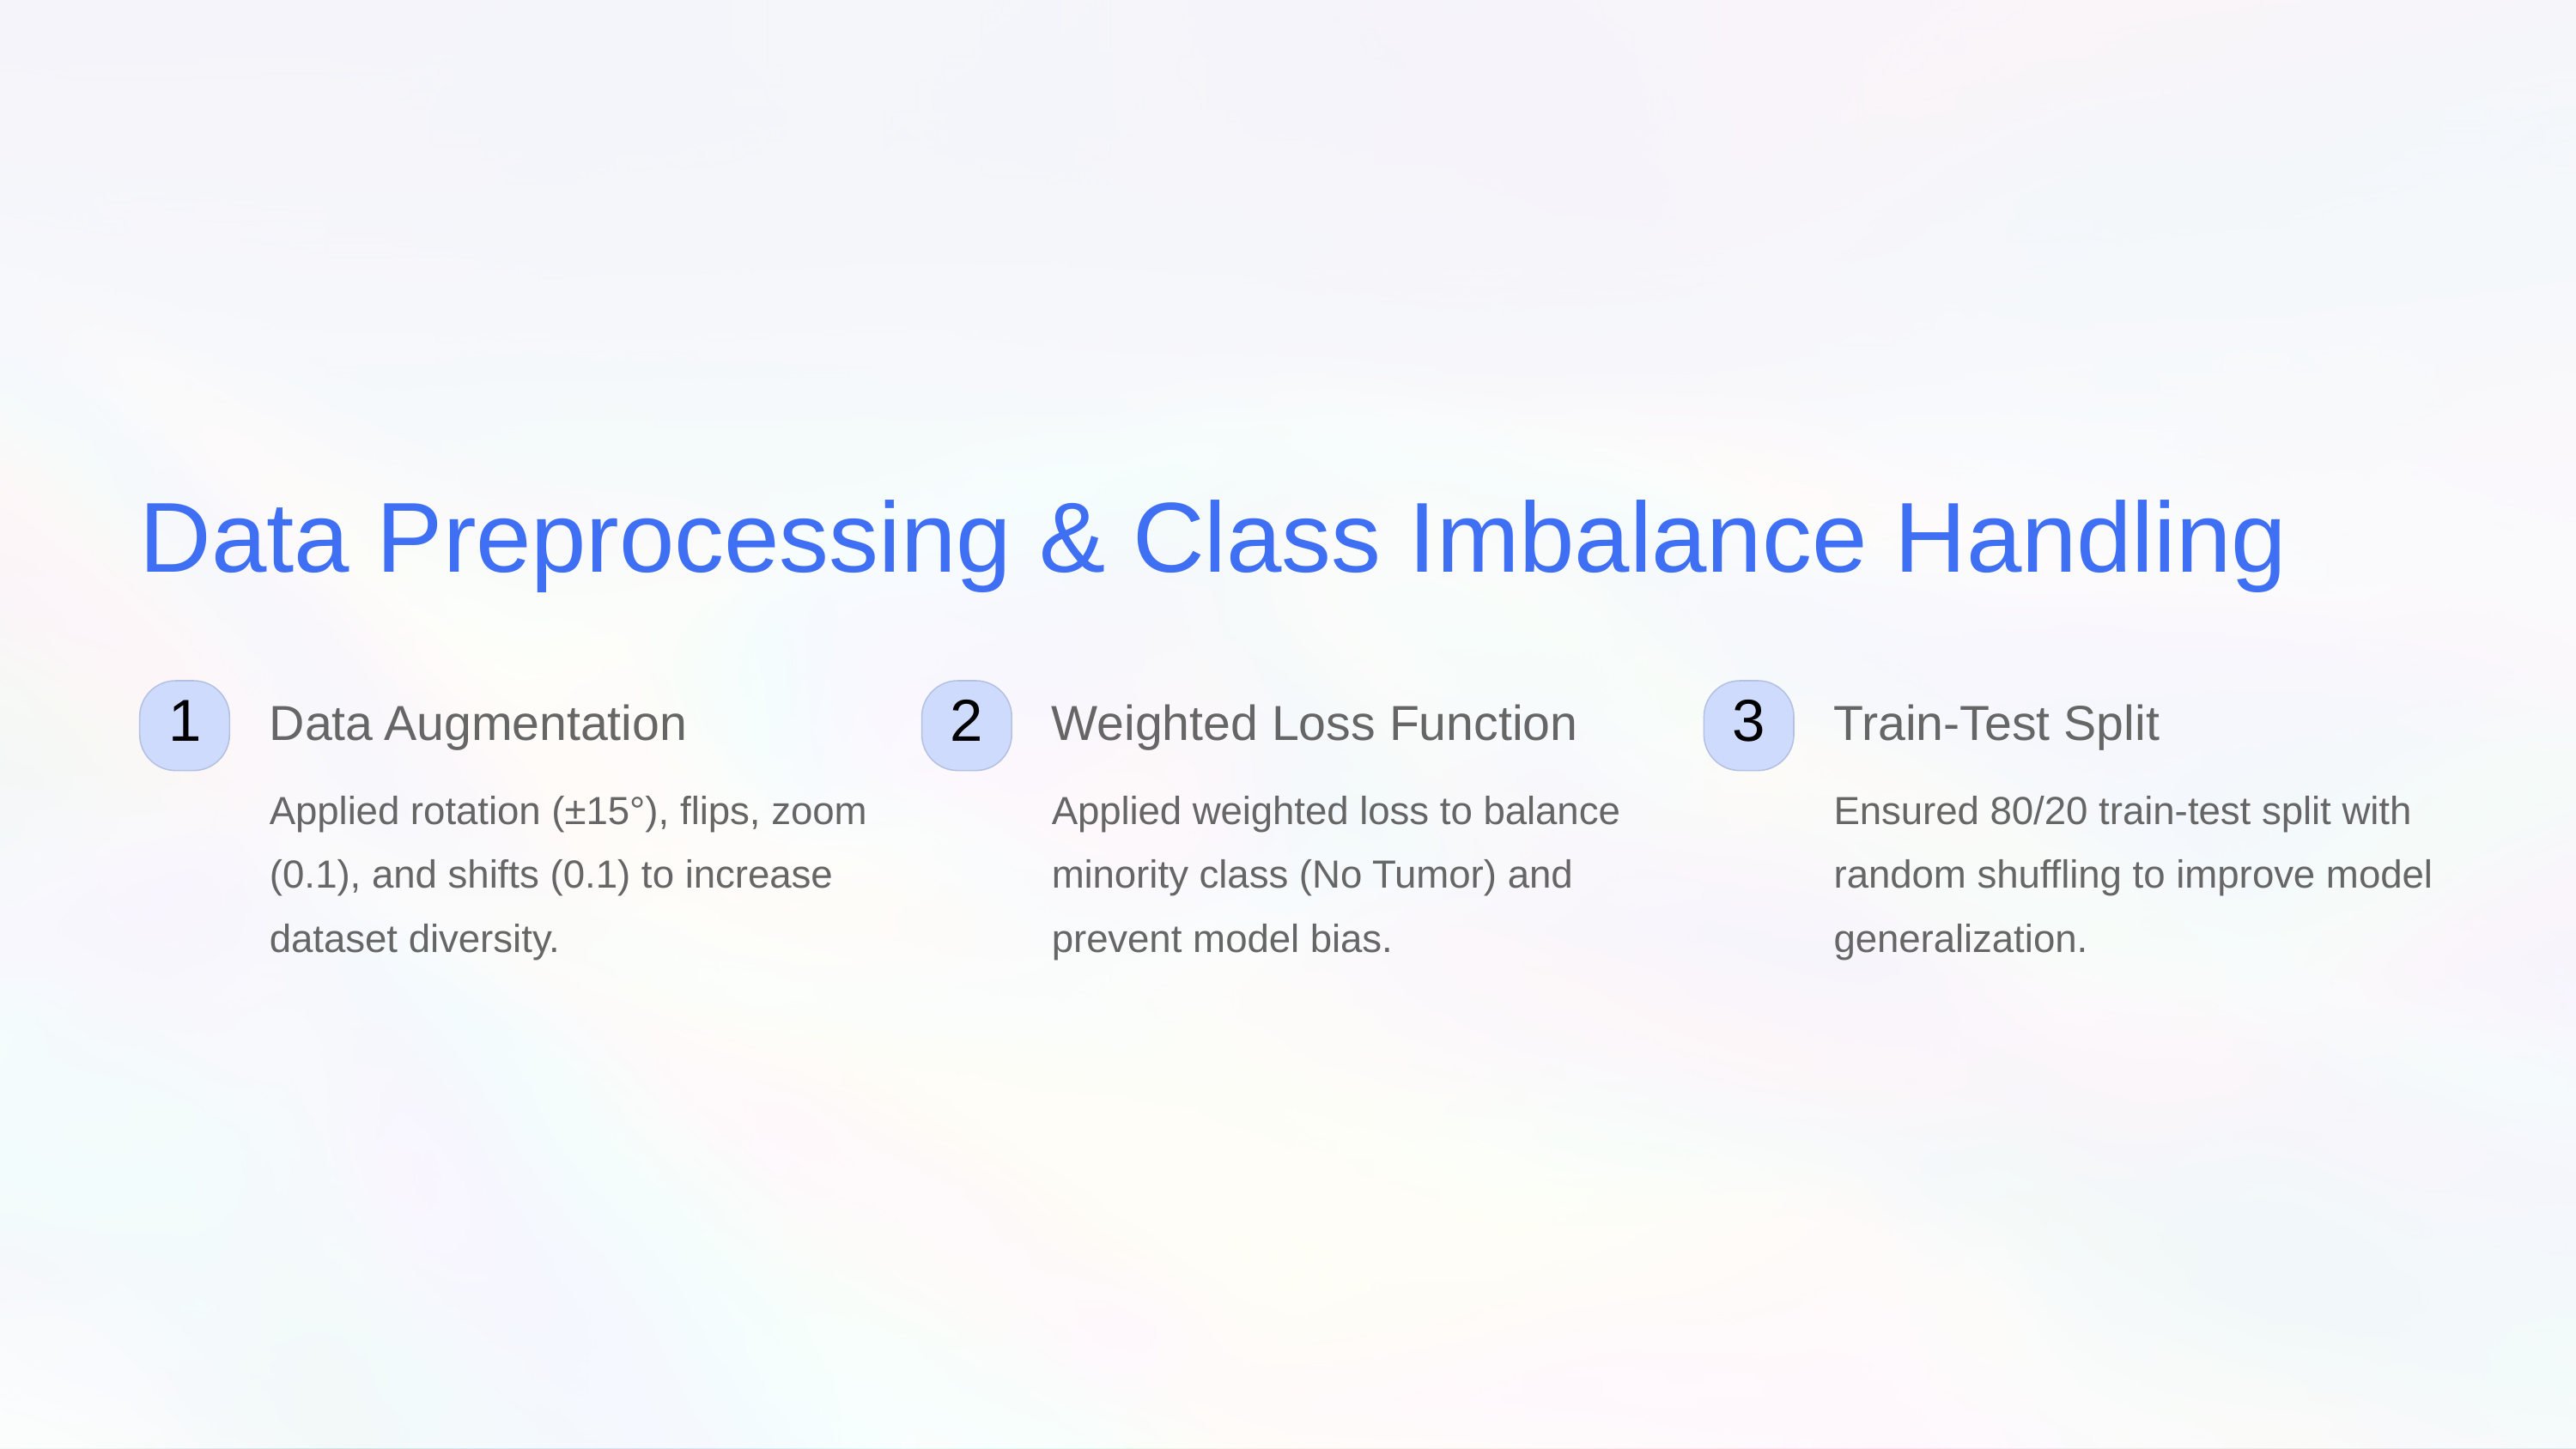

Data Preprocessing & Class Imbalance Handling

Data Augmentation
Weighted Loss Function
Train-Test Split
1
2
3
Applied rotation (±15°), flips, zoom (0.1), and shifts (0.1) to increase dataset diversity.
Applied weighted loss to balance minority class (No Tumor) and prevent model bias.
Ensured 80/20 train-test split with random shuffling to improve model generalization.